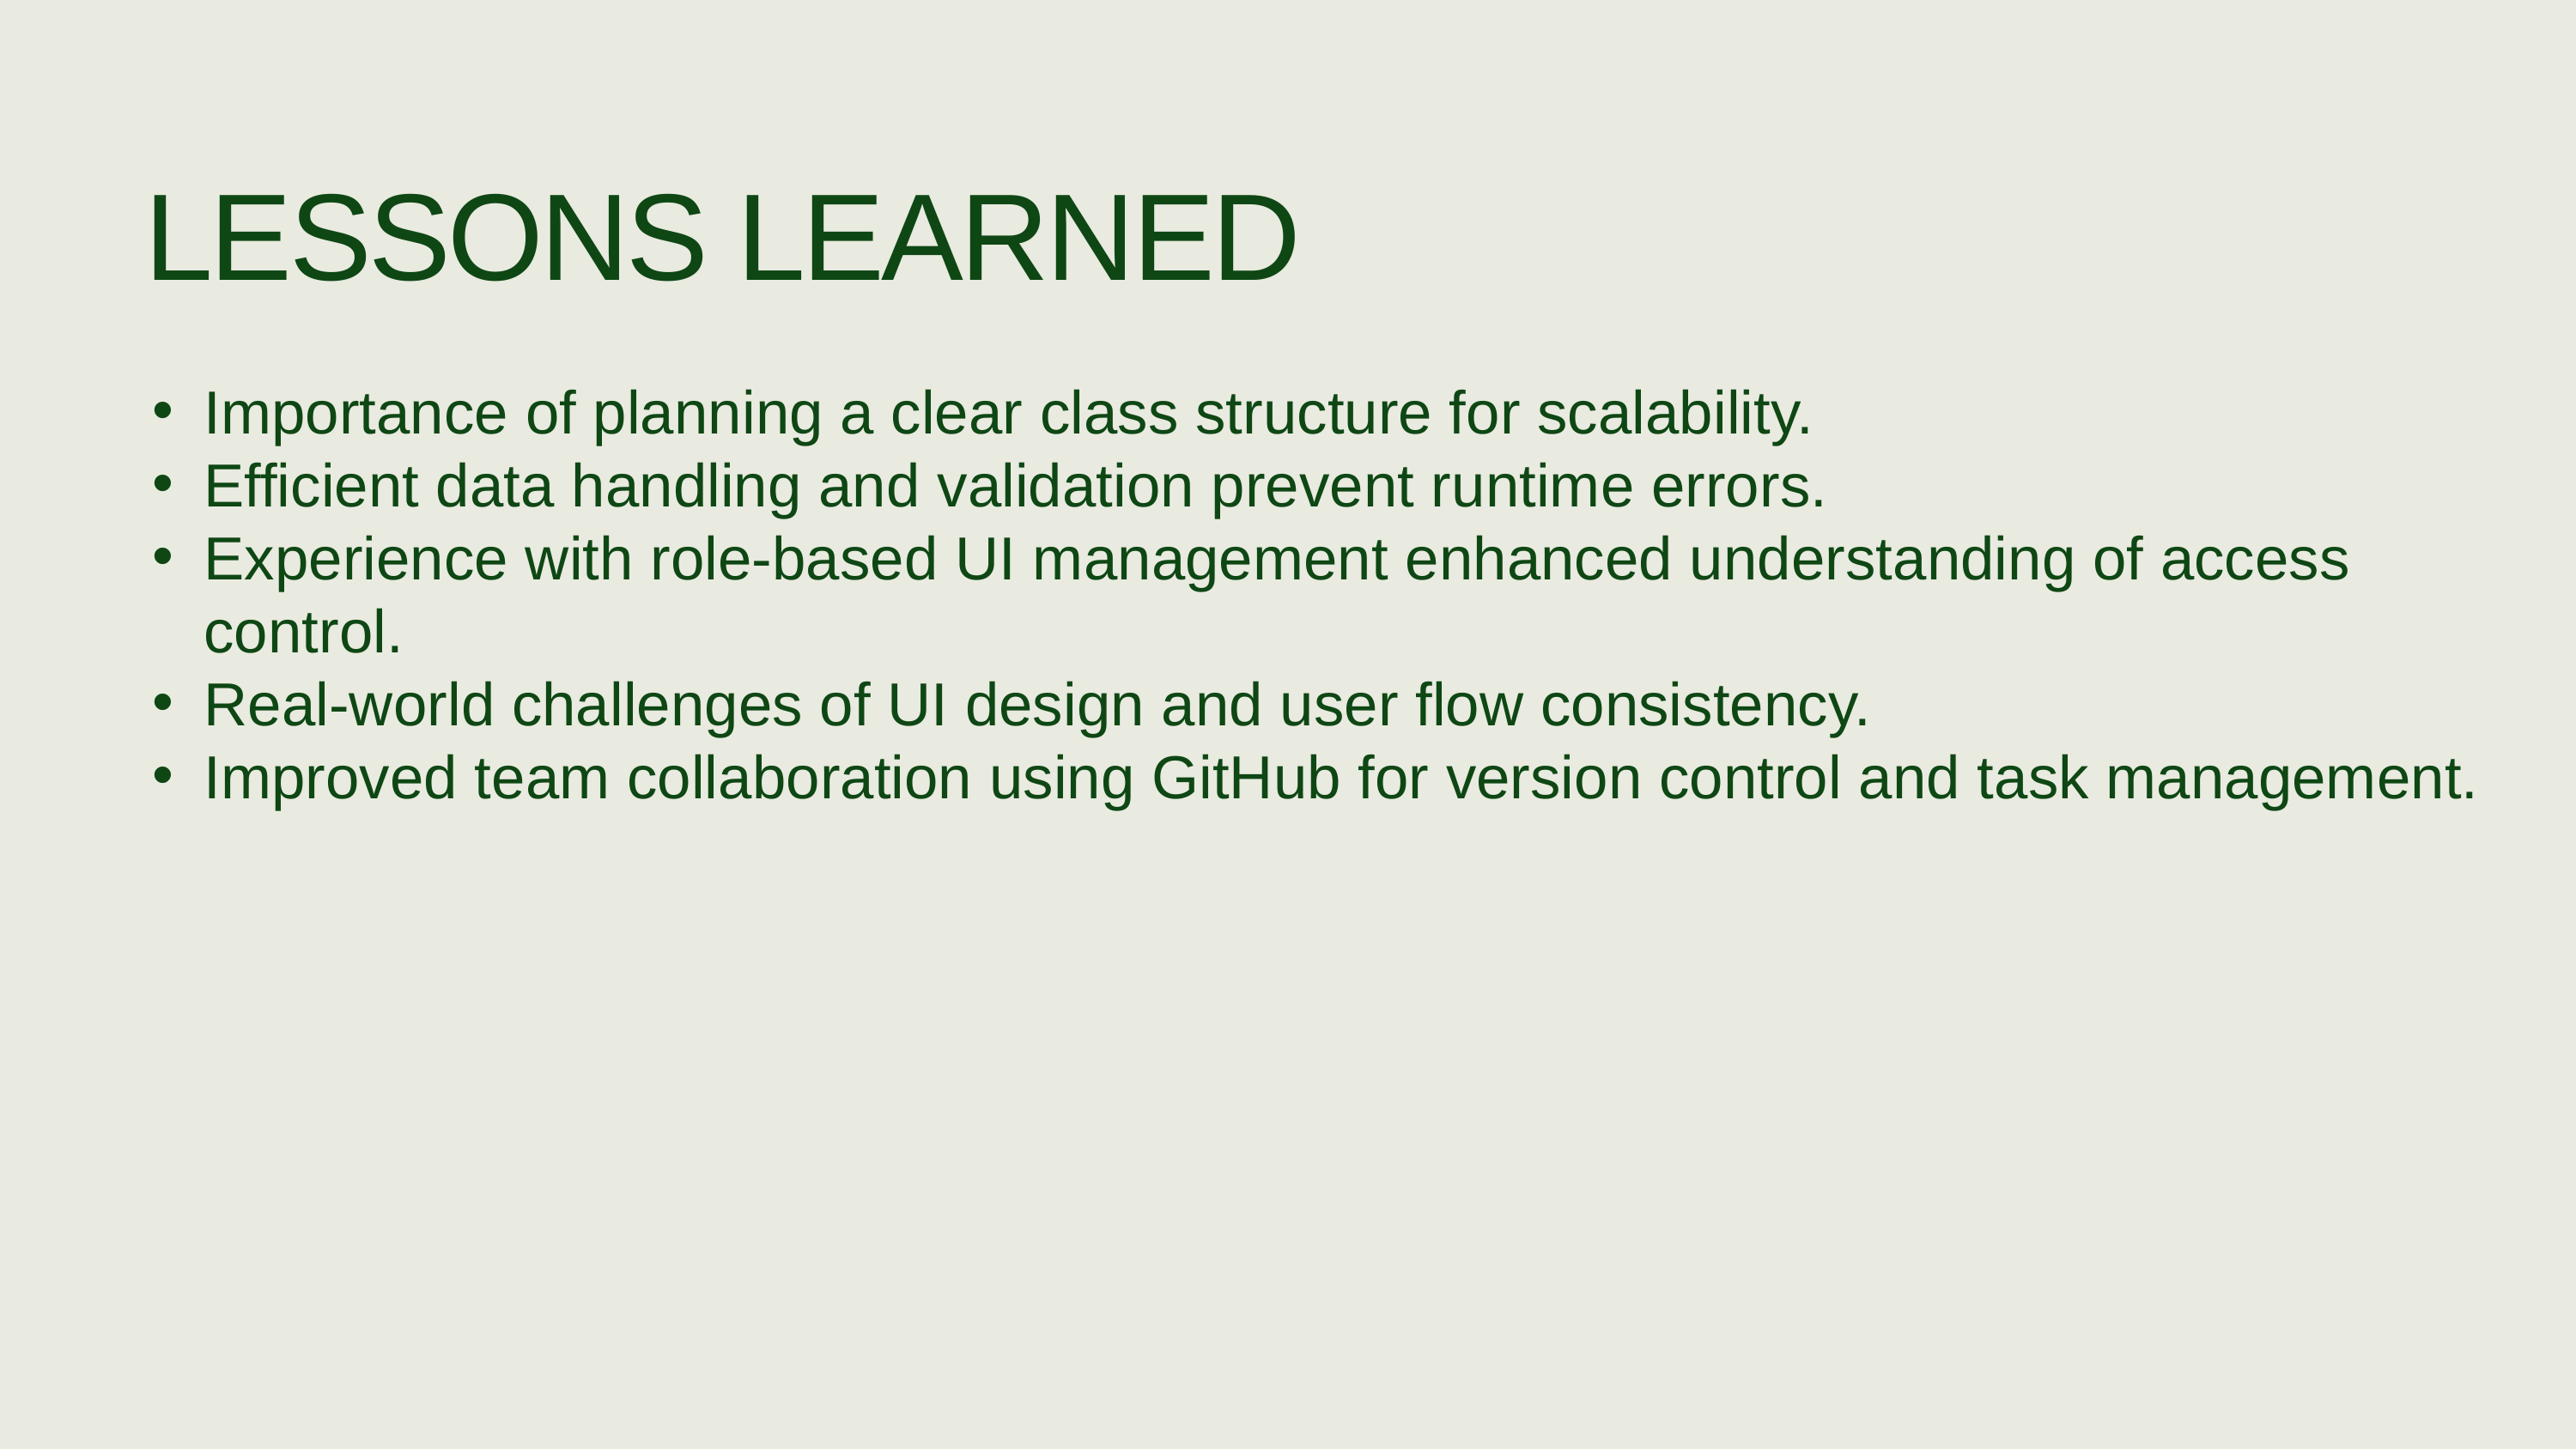

LESSONS LEARNED
Importance of planning a clear class structure for scalability.
Efficient data handling and validation prevent runtime errors.
Experience with role-based UI management enhanced understanding of access control.
Real-world challenges of UI design and user flow consistency.
Improved team collaboration using GitHub for version control and task management.